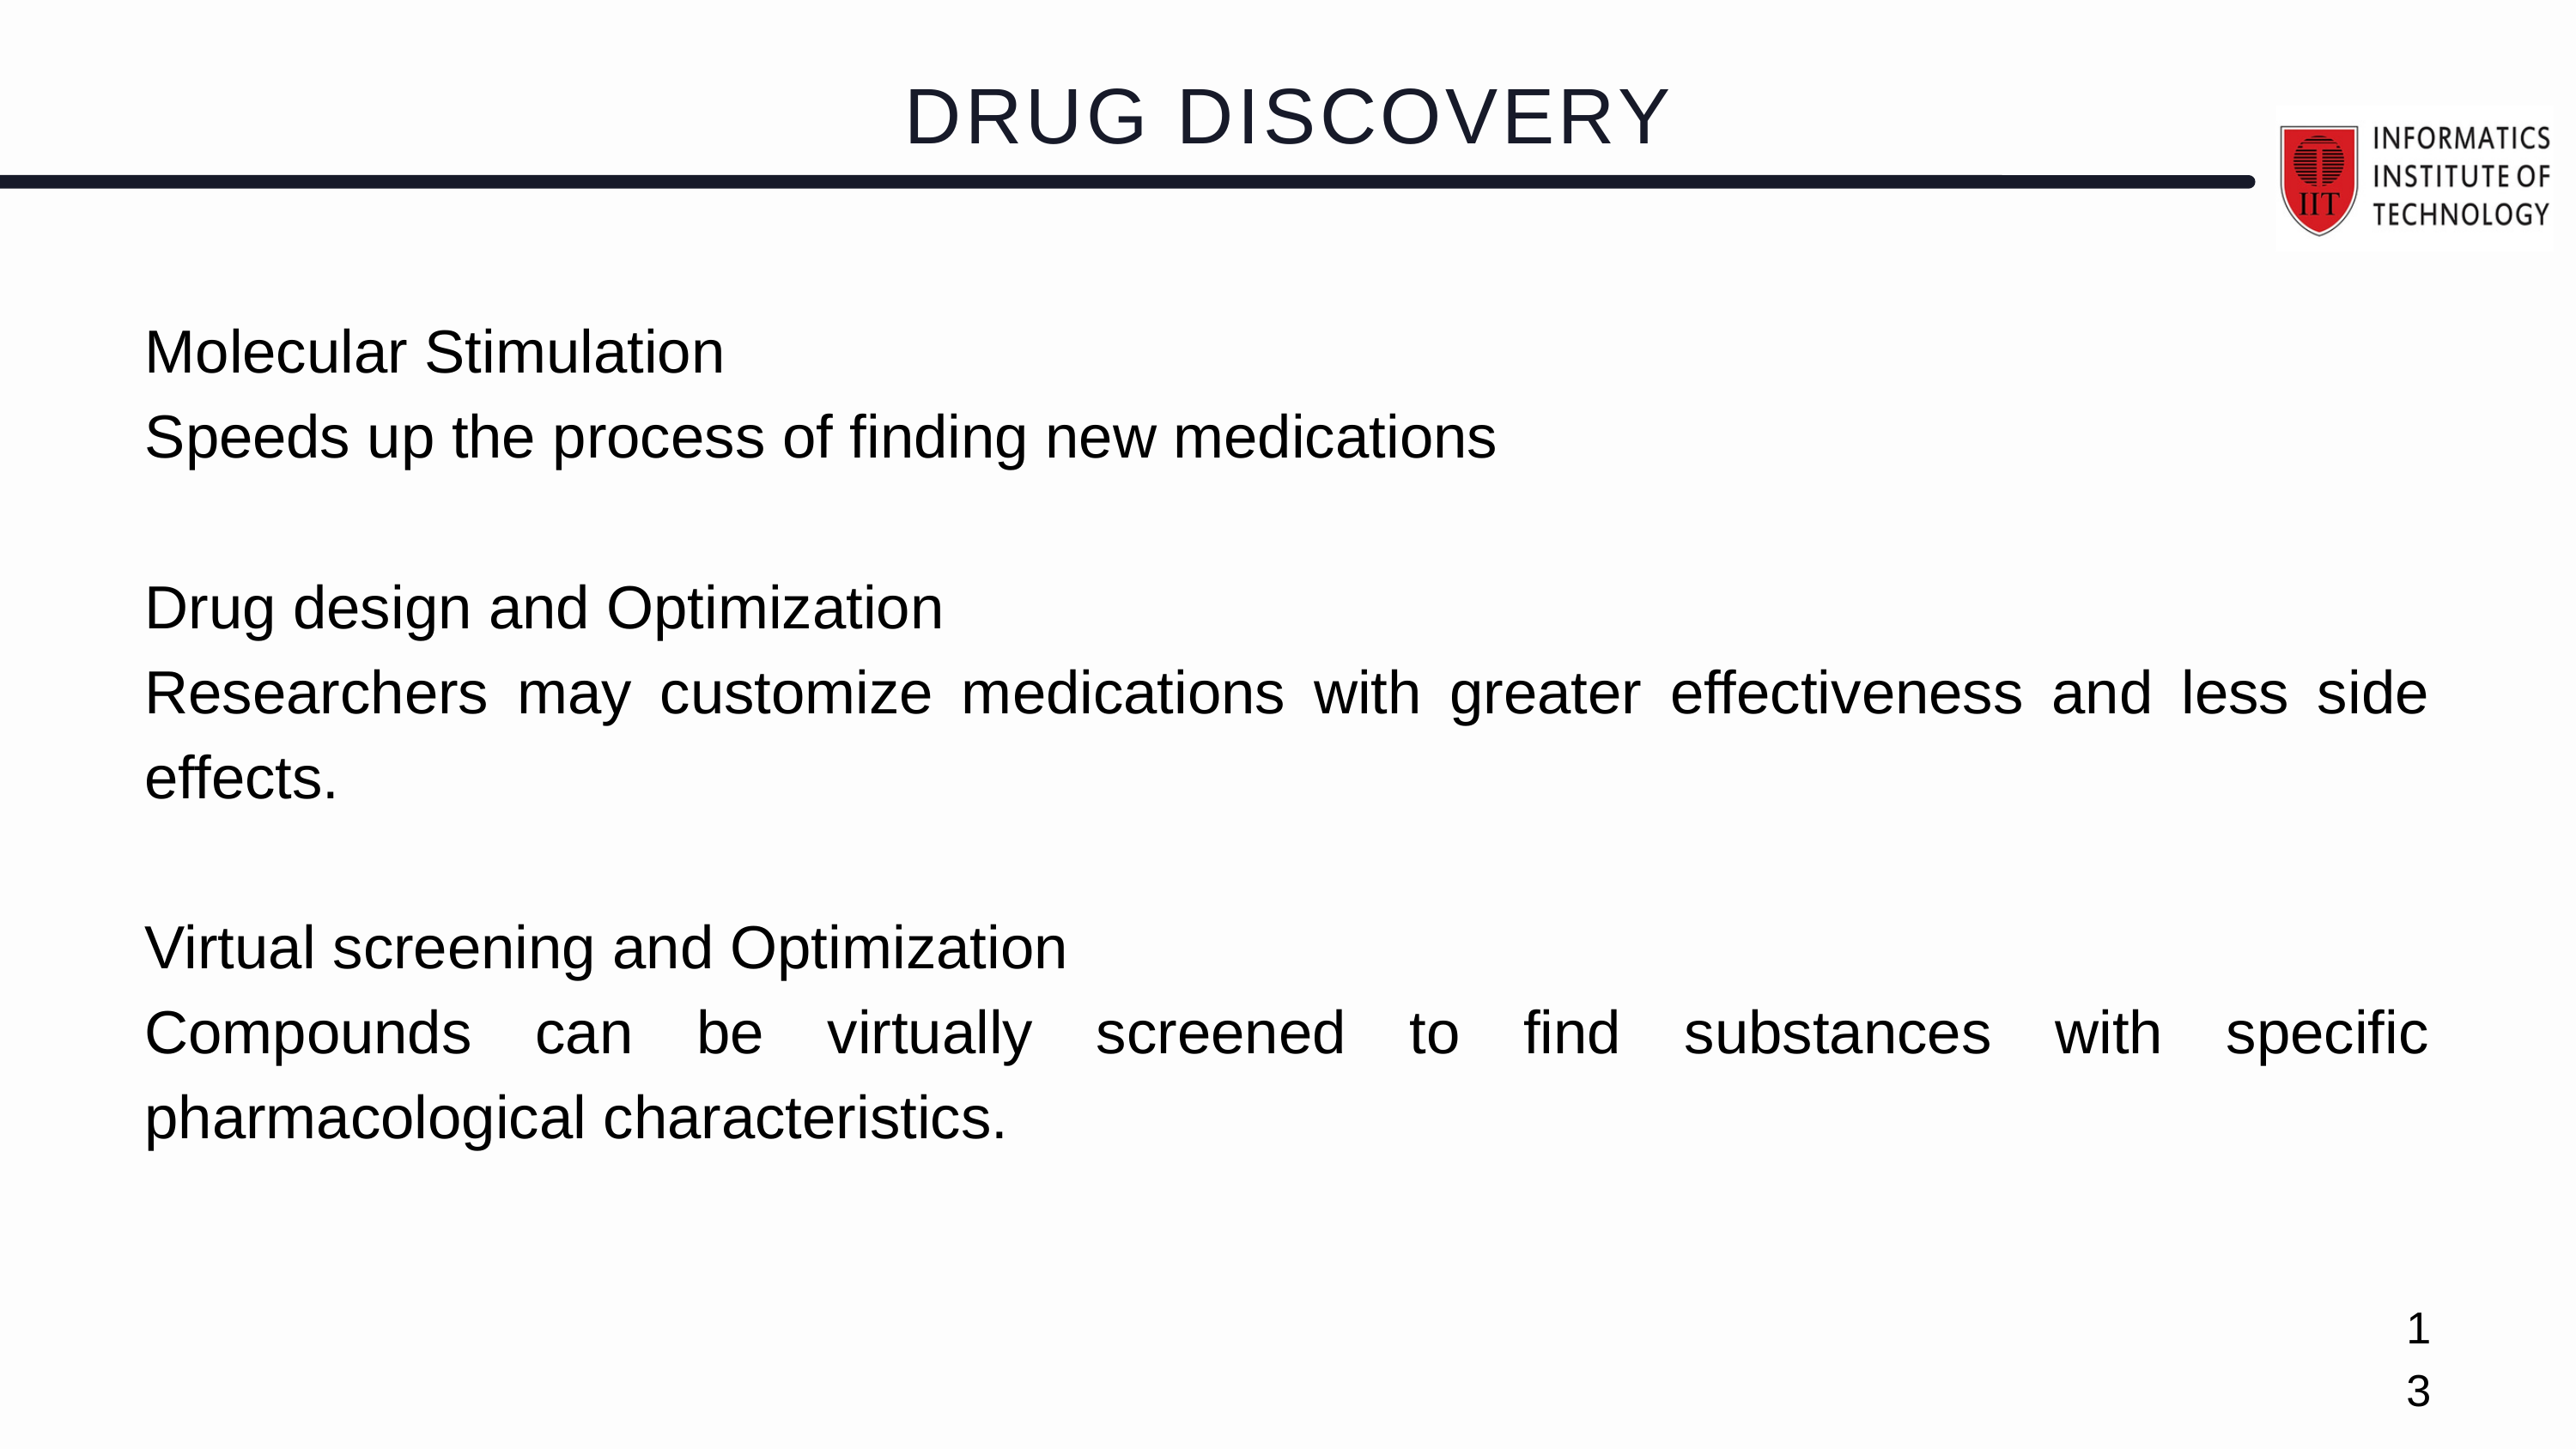

DRUG DISCOVERY

Molecular Stimulation
Speeds up the process of finding new medications

Drug design and Optimization
Researchers may customize medications with greater effectiveness and less side effects.

Virtual screening and Optimization
Compounds can be virtually screened to find substances with specific pharmacological characteristics.
13